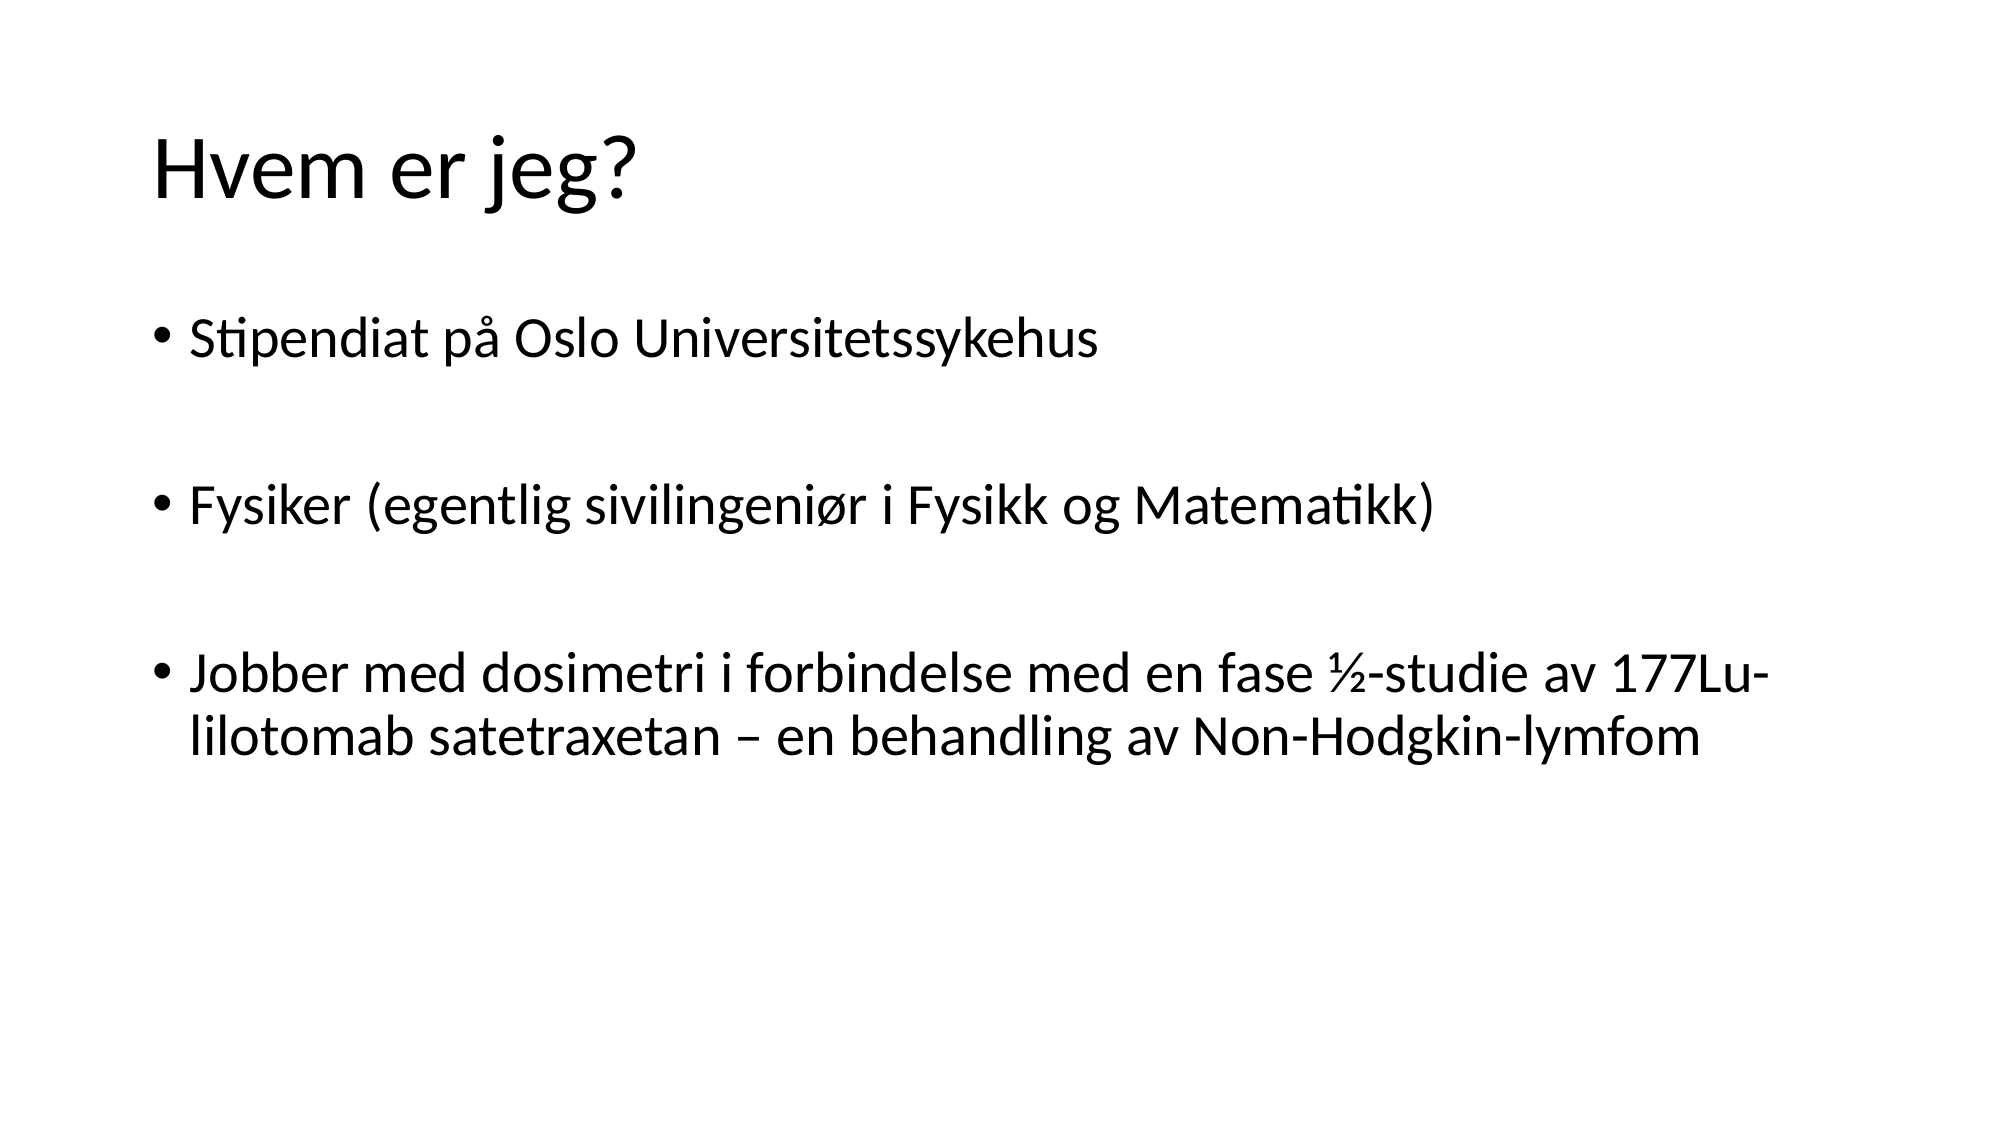

# Hvem er jeg?
Stipendiat på Oslo Universitetssykehus

Fysiker (egentlig sivilingeniør i Fysikk og Matematikk)

Jobber med dosimetri i forbindelse med en fase ½-studie av 177Lu-lilotomab satetraxetan – en behandling av Non-Hodgkin-lymfom